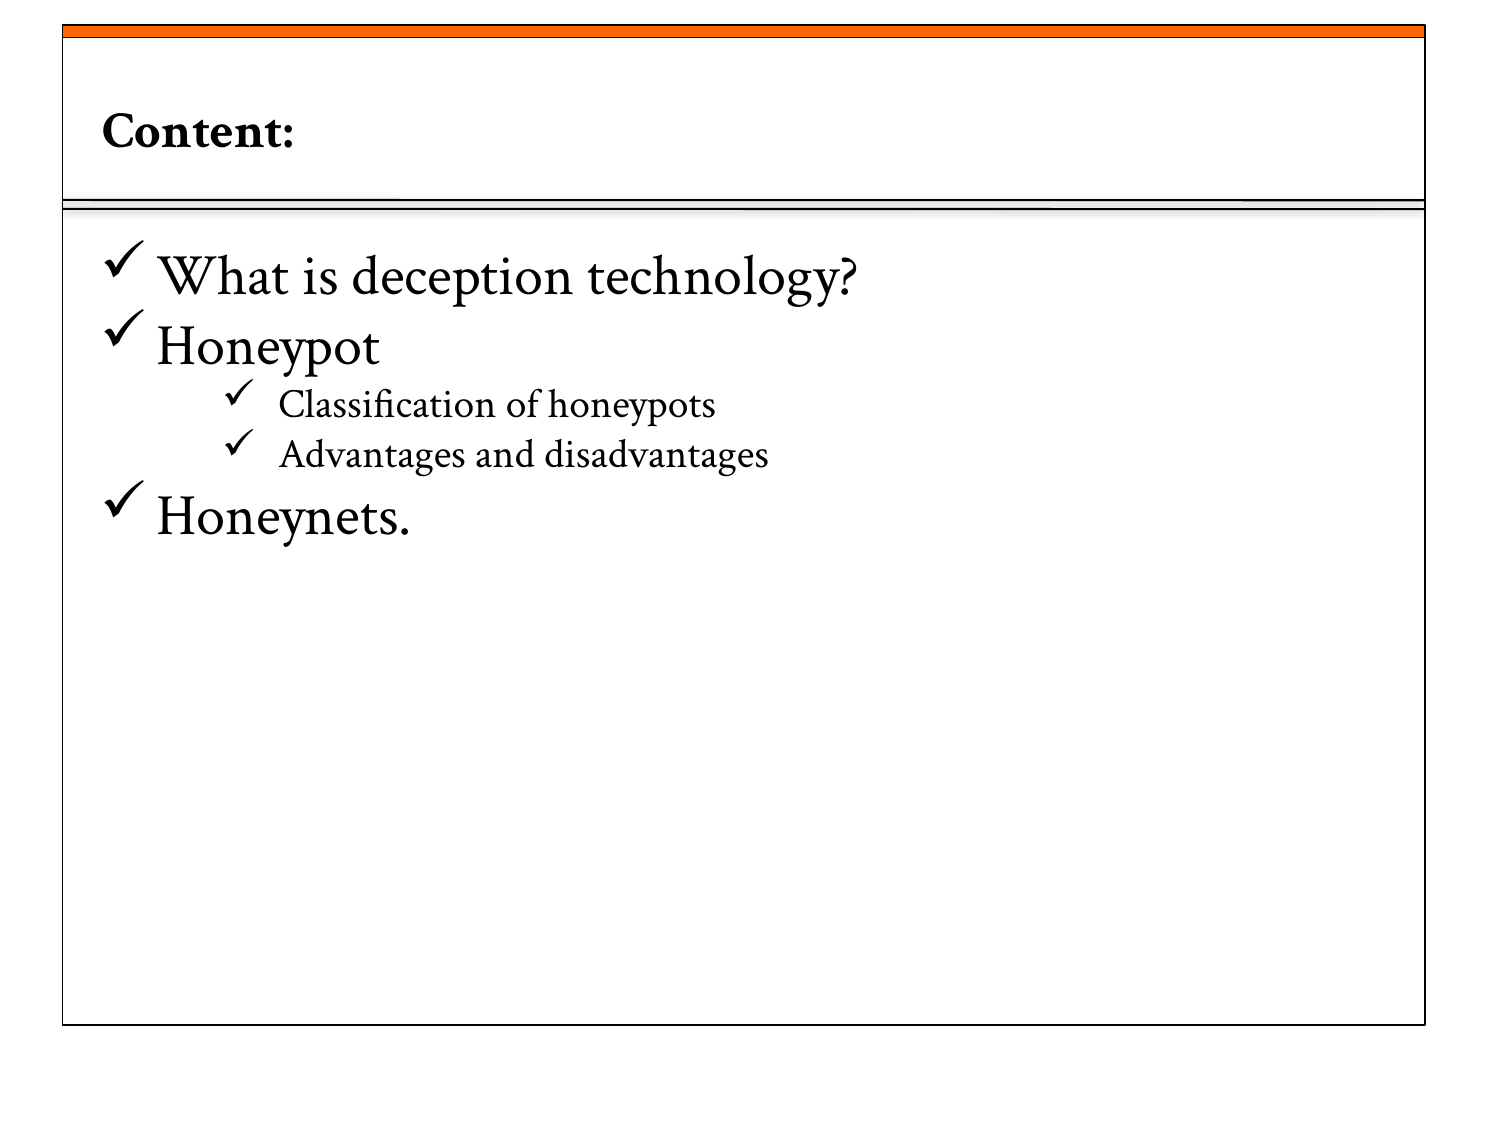

# Content:
What is deception technology?
Honeypot
Classification of honeypots
Advantages and disadvantages
Honeynets.